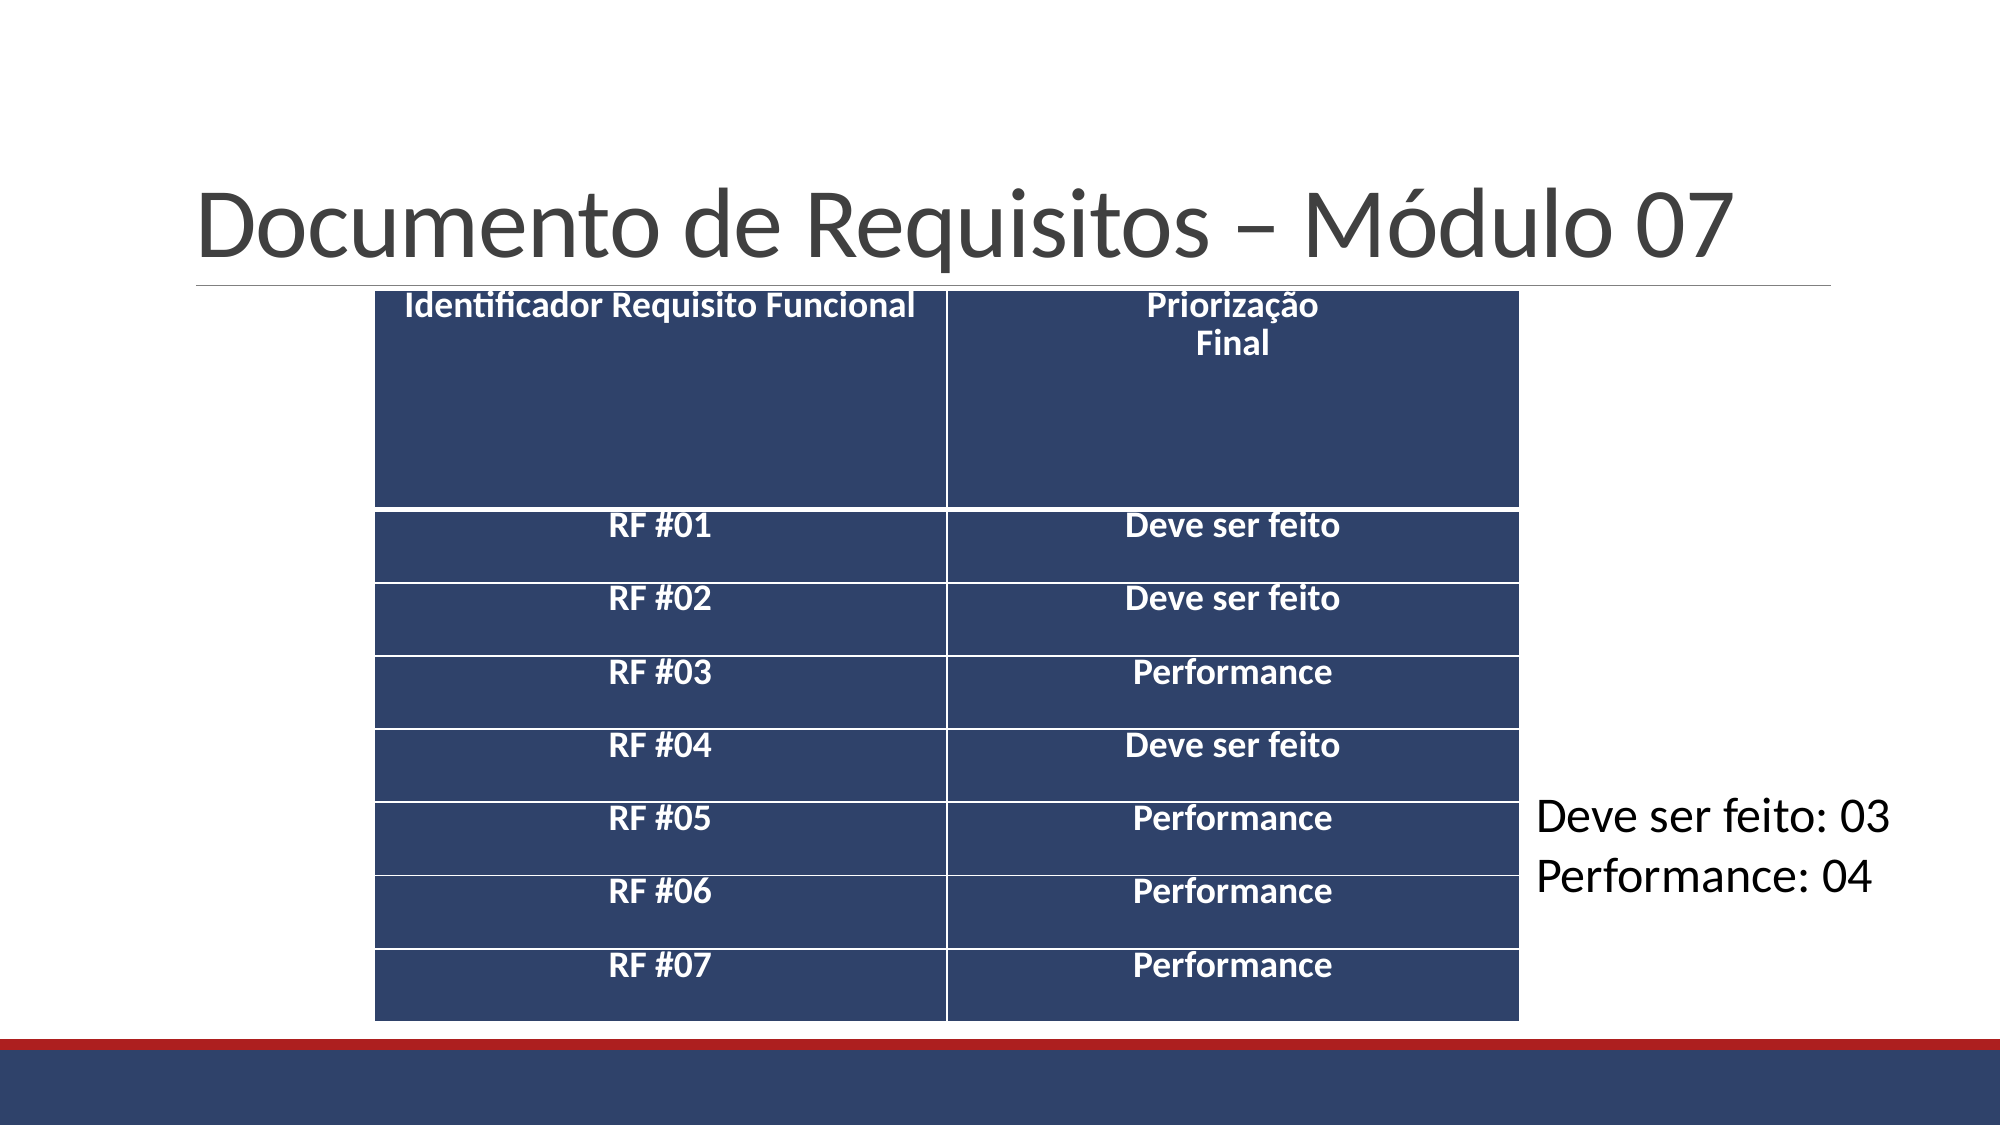

# Documento de Requisitos – Módulo 07
| Identificador Requisito Funcional | Priorização Final |
| --- | --- |
| RF #01 | Deve ser feito |
| RF #02 | Deve ser feito |
| RF #03 | Performance |
| RF #04 | Deve ser feito |
| RF #05 | Performance |
| RF #06 | Performance |
| RF #07 | Performance |
Deve ser feito: 03
Performance: 04